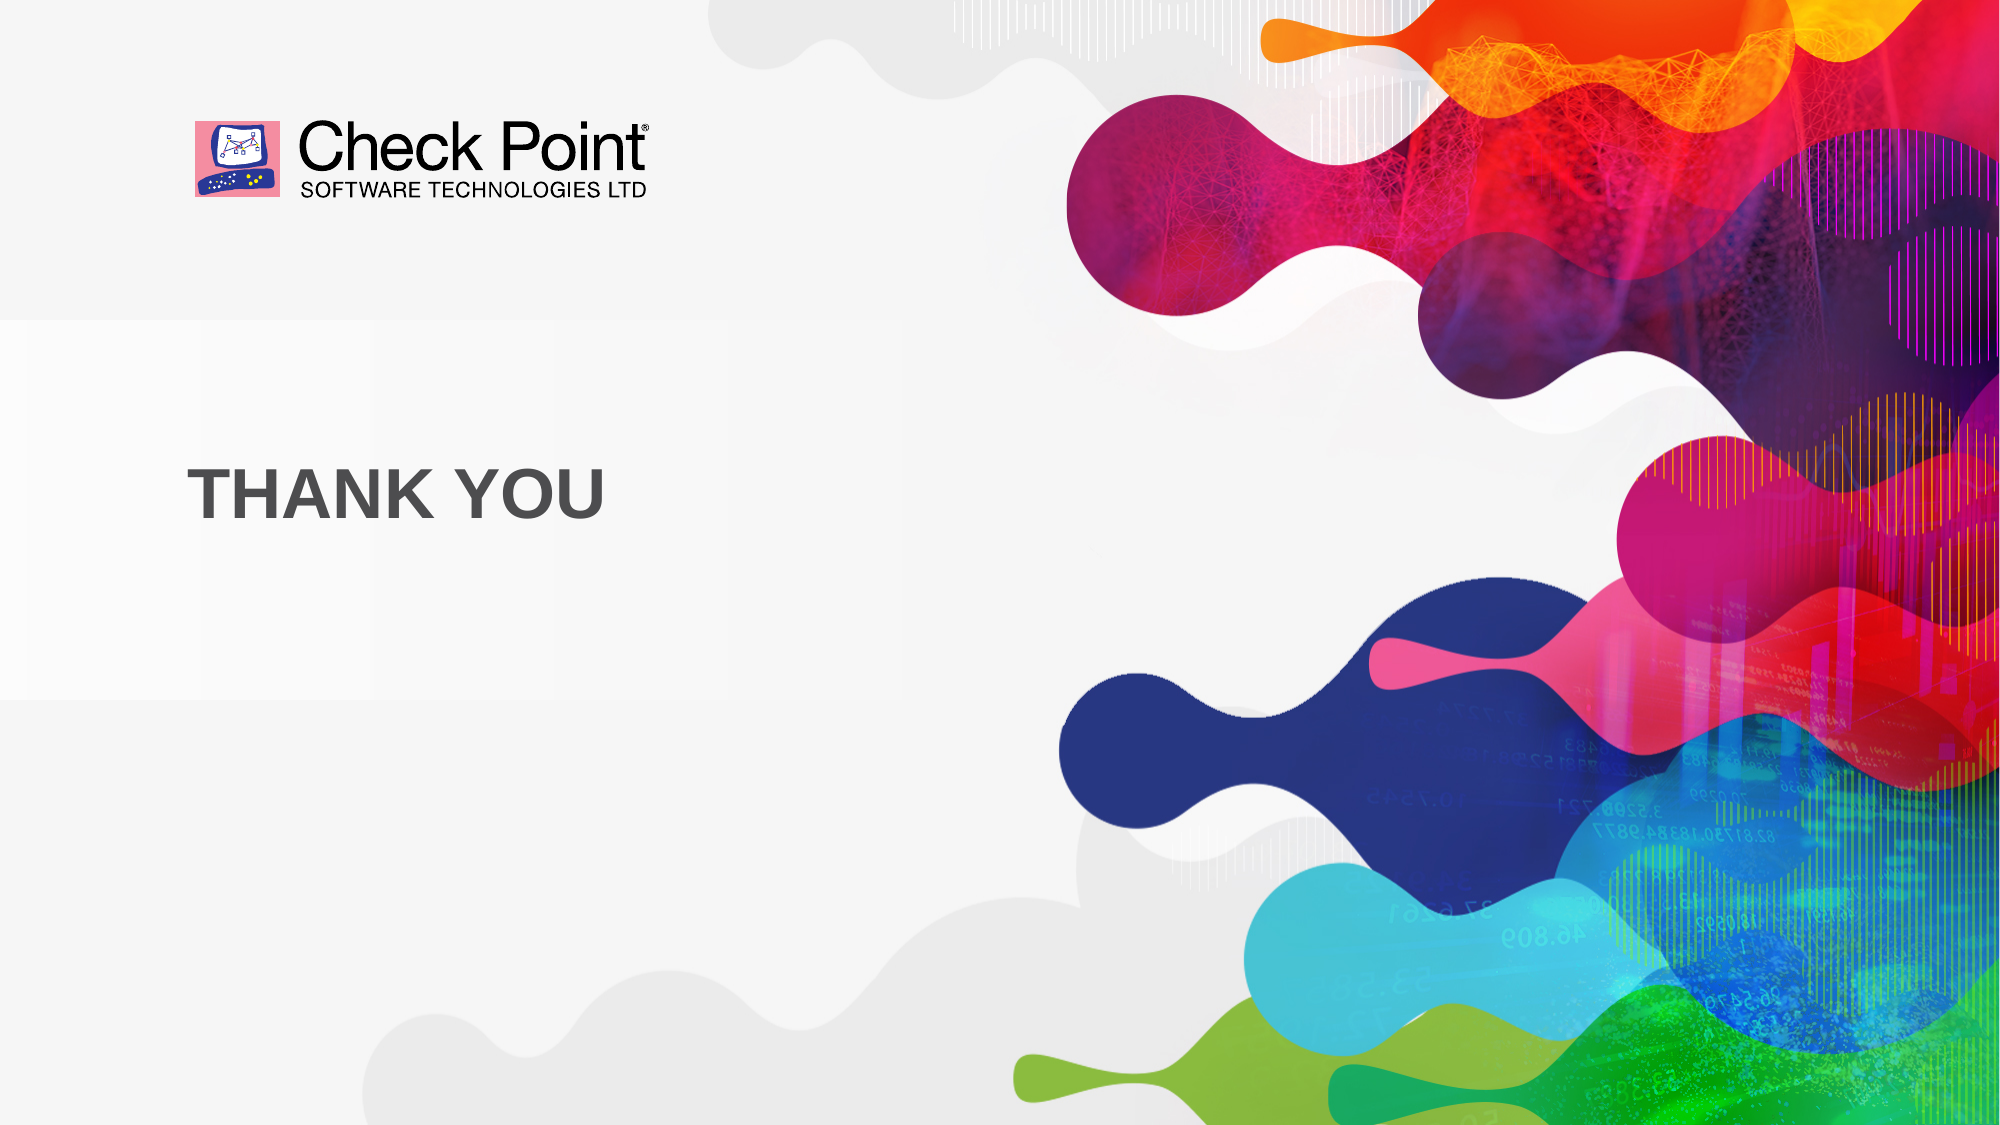

Thank You

 [Protected] Distribution or modification is subject to approval ​